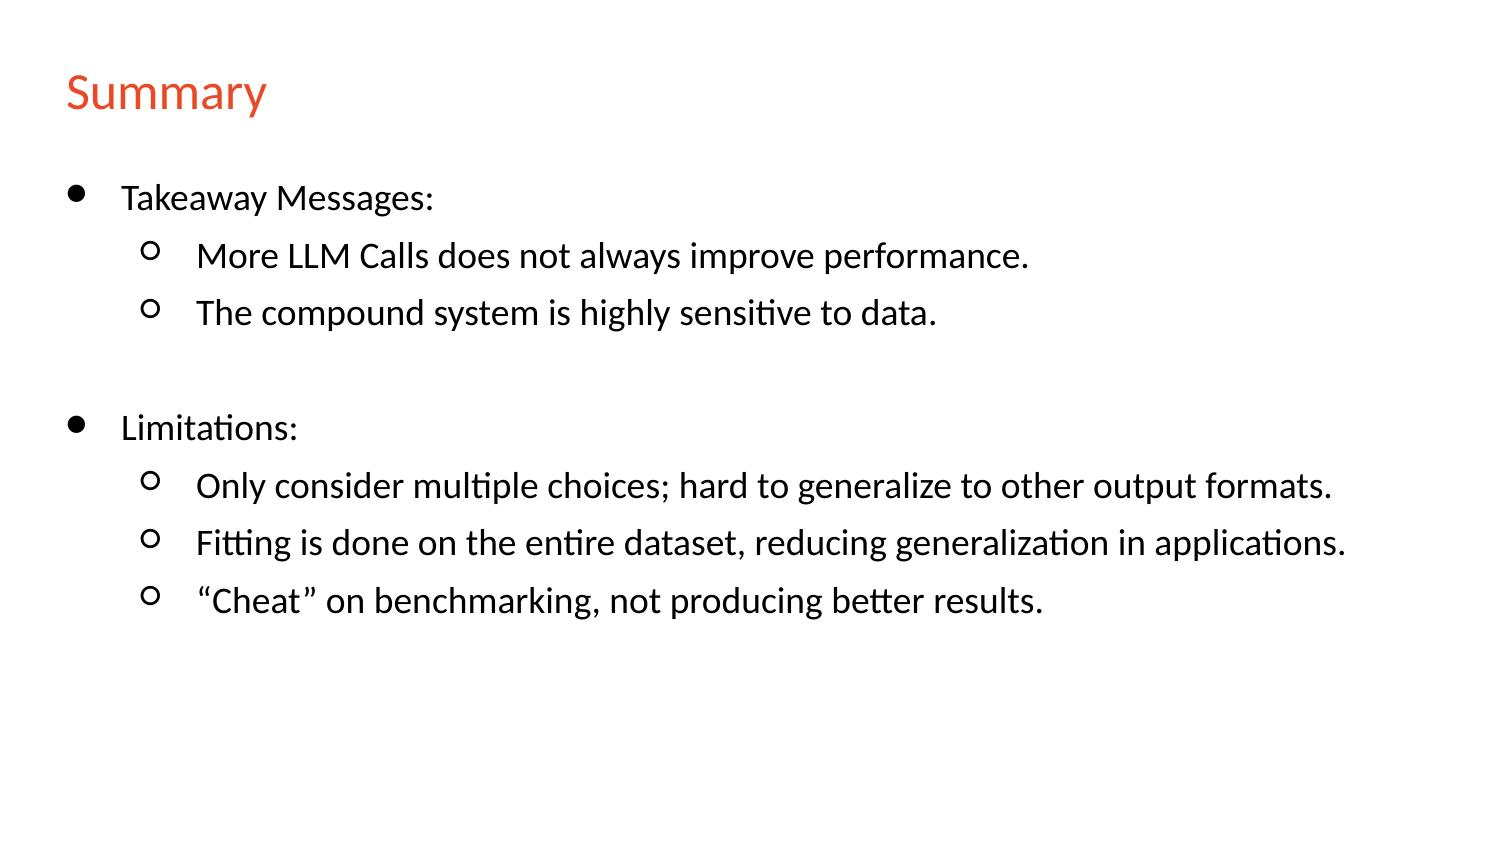

# Summary

Takeaway Messages:
More LLM Calls does not always improve performance.
The compound system is highly sensitive to data.

Limitations:
Only consider multiple choices; hard to generalize to other output formats.
Fitting is done on the entire dataset, reducing generalization in applications.
“Cheat” on benchmarking, not producing better results.